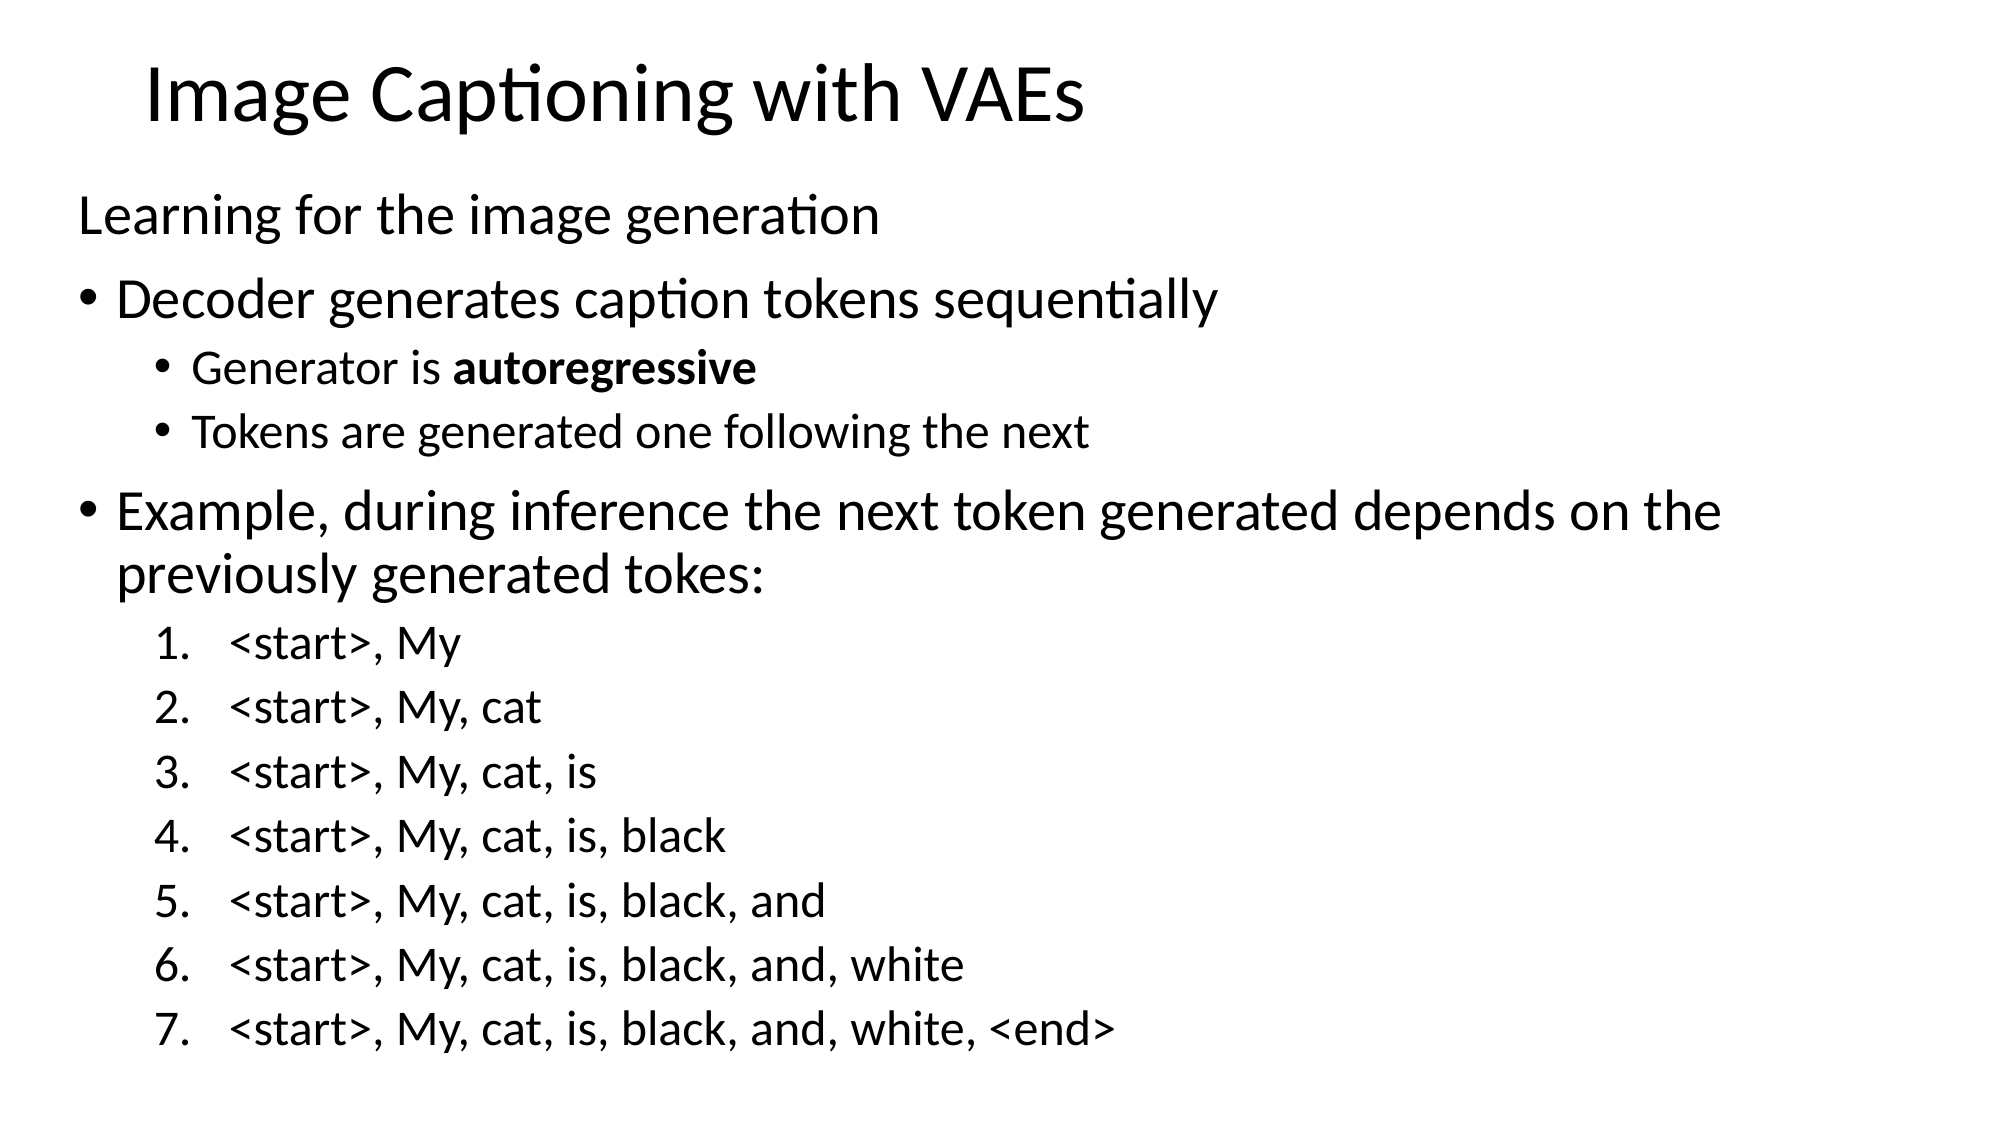

# Image Captioning with VAEs
Learning for the image generation
Decoder generates caption tokens sequentially
Generator is autoregressive
Tokens are generated one following the next
Example, during inference the next token generated depends on the previously generated tokes:
<start>, My
<start>, My, cat
<start>, My, cat, is
<start>, My, cat, is, black
<start>, My, cat, is, black, and
<start>, My, cat, is, black, and, white
<start>, My, cat, is, black, and, white, <end>